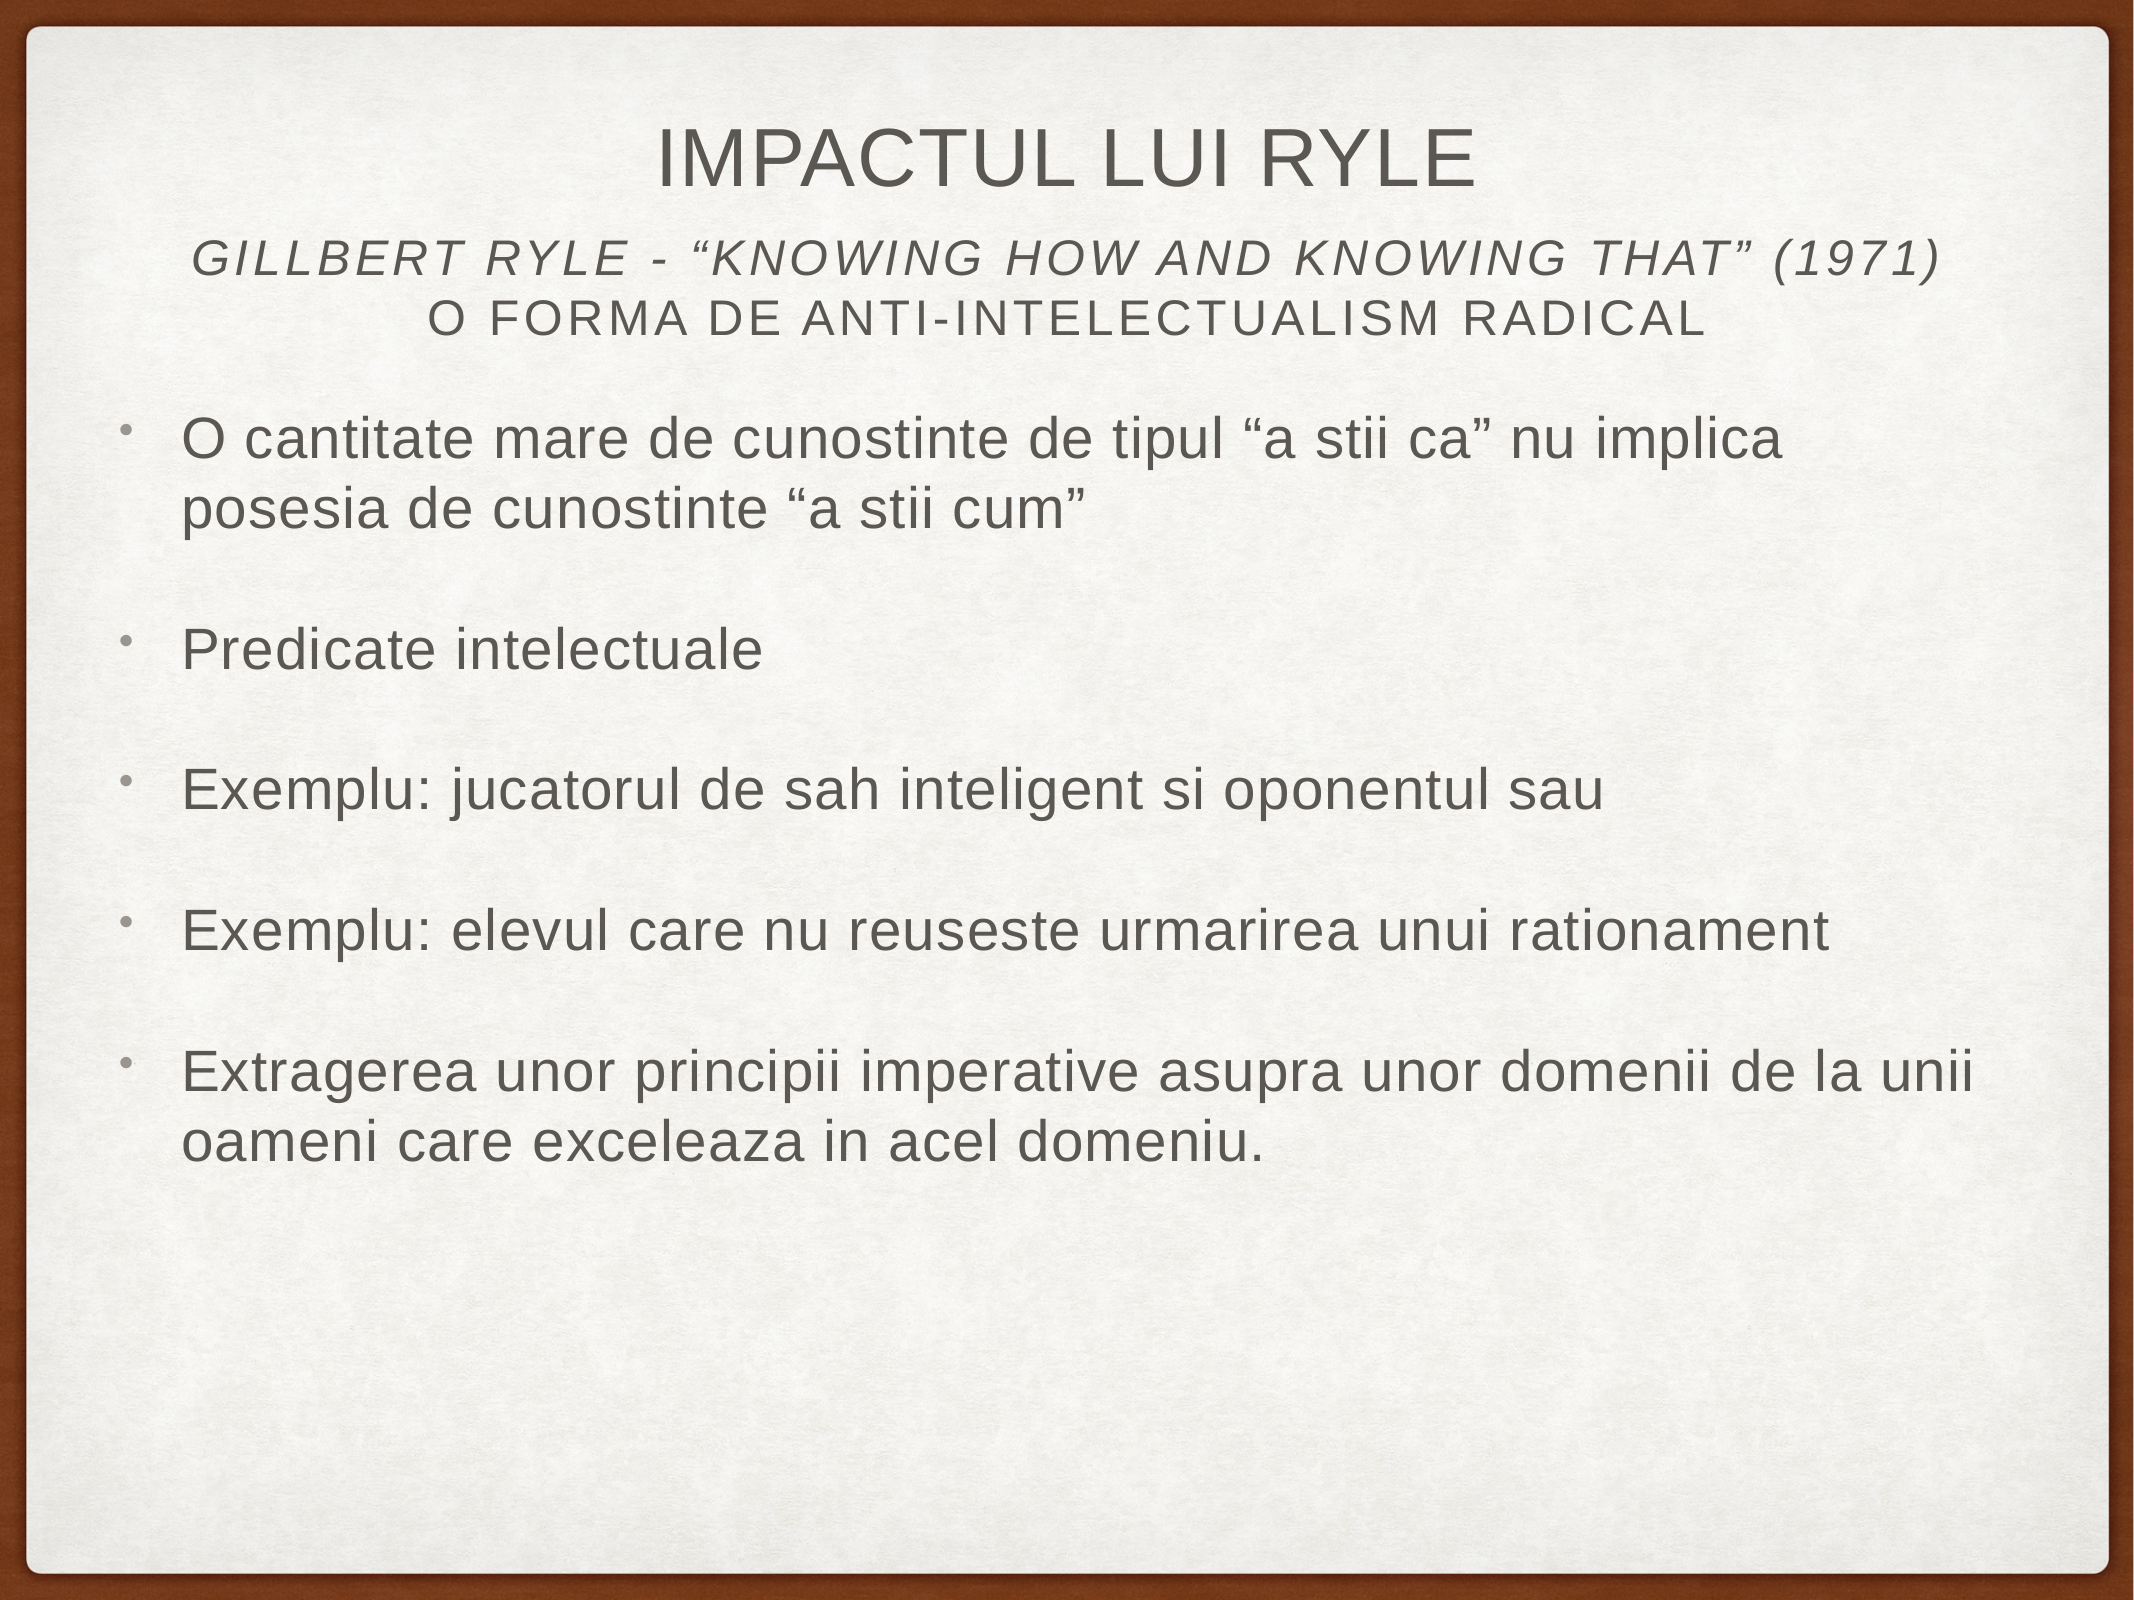

# Impactul lui ryle
Gillbert ryle - “knowing how and knowing that” (1971)
O forma de anti-intelectualism radical
O cantitate mare de cunostinte de tipul “a stii ca” nu implica posesia de cunostinte “a stii cum”
Predicate intelectuale
Exemplu: jucatorul de sah inteligent si oponentul sau
Exemplu: elevul care nu reuseste urmarirea unui rationament
Extragerea unor principii imperative asupra unor domenii de la unii oameni care exceleaza in acel domeniu.